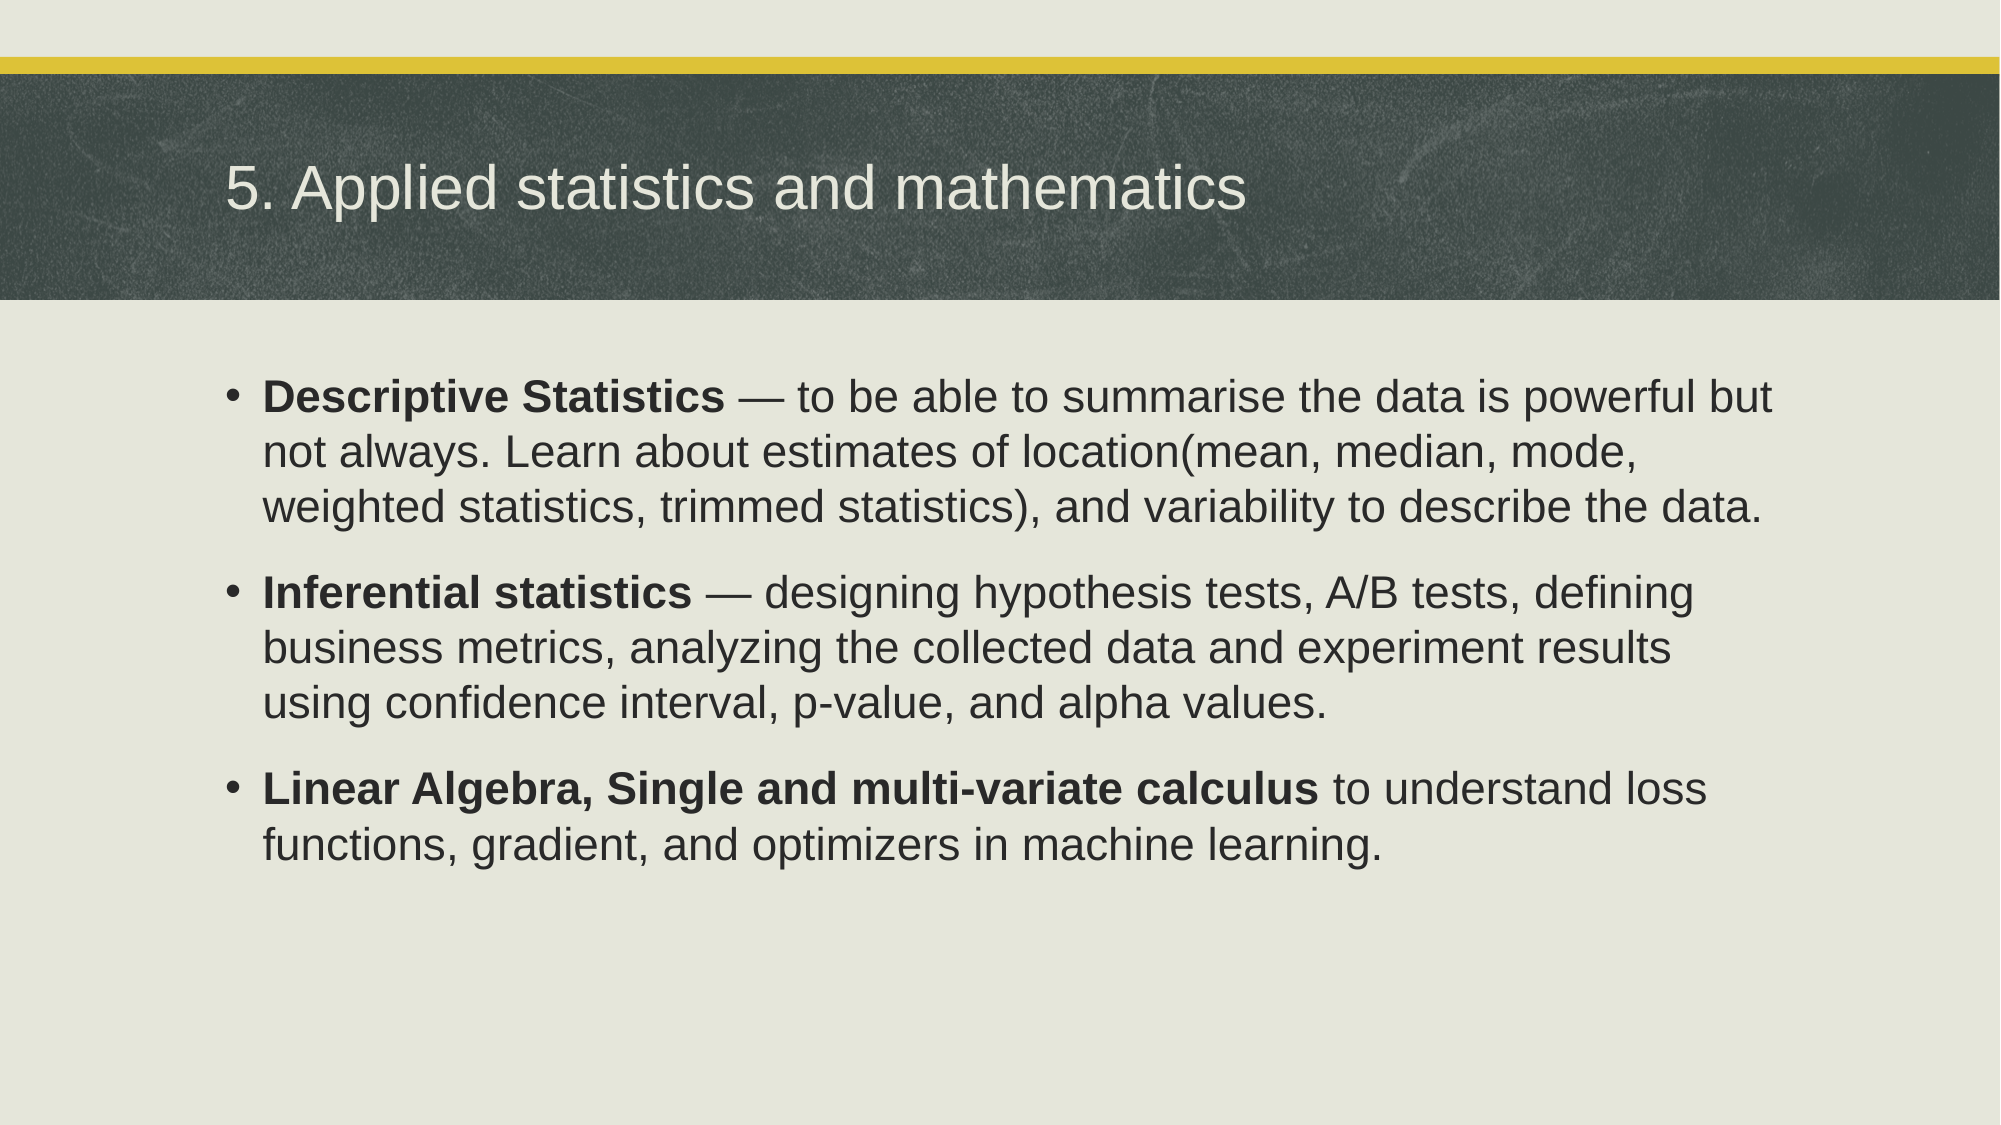

# 5. Applied statistics and mathematics
Descriptive Statistics — to be able to summarise the data is powerful but not always. Learn about estimates of location(mean, median, mode, weighted statistics, trimmed statistics), and variability to describe the data.
Inferential statistics — designing hypothesis tests, A/B tests, defining business metrics, analyzing the collected data and experiment results using confidence interval, p-value, and alpha values.
Linear Algebra, Single and multi-variate calculus to understand loss functions, gradient, and optimizers in machine learning.